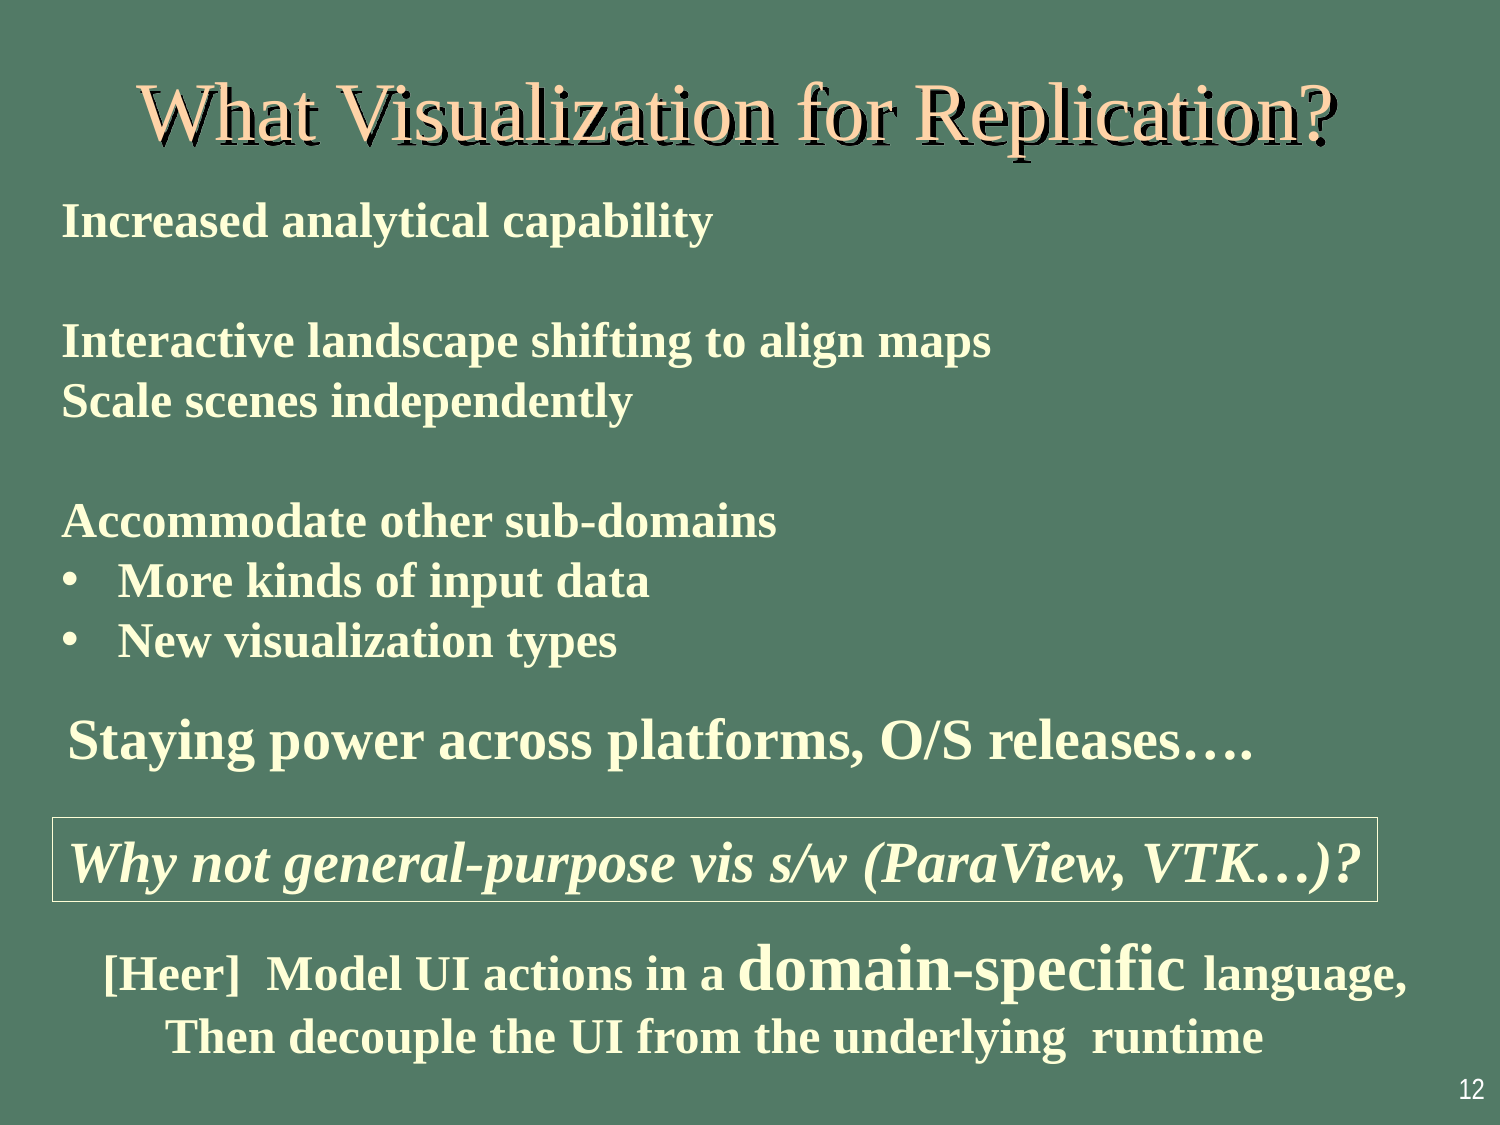

# What Visualization for Replication?
Increased analytical capability

Interactive landscape shifting to align maps
Scale scenes independently

Accommodate other sub-domains
More kinds of input data
New visualization types
Staying power across platforms, O/S releases….
Why not general-purpose vis s/w (ParaView, VTK…)?
[Heer]  Model UI actions in a domain-specific language,
     Then decouple the UI from the underlying  runtime
12